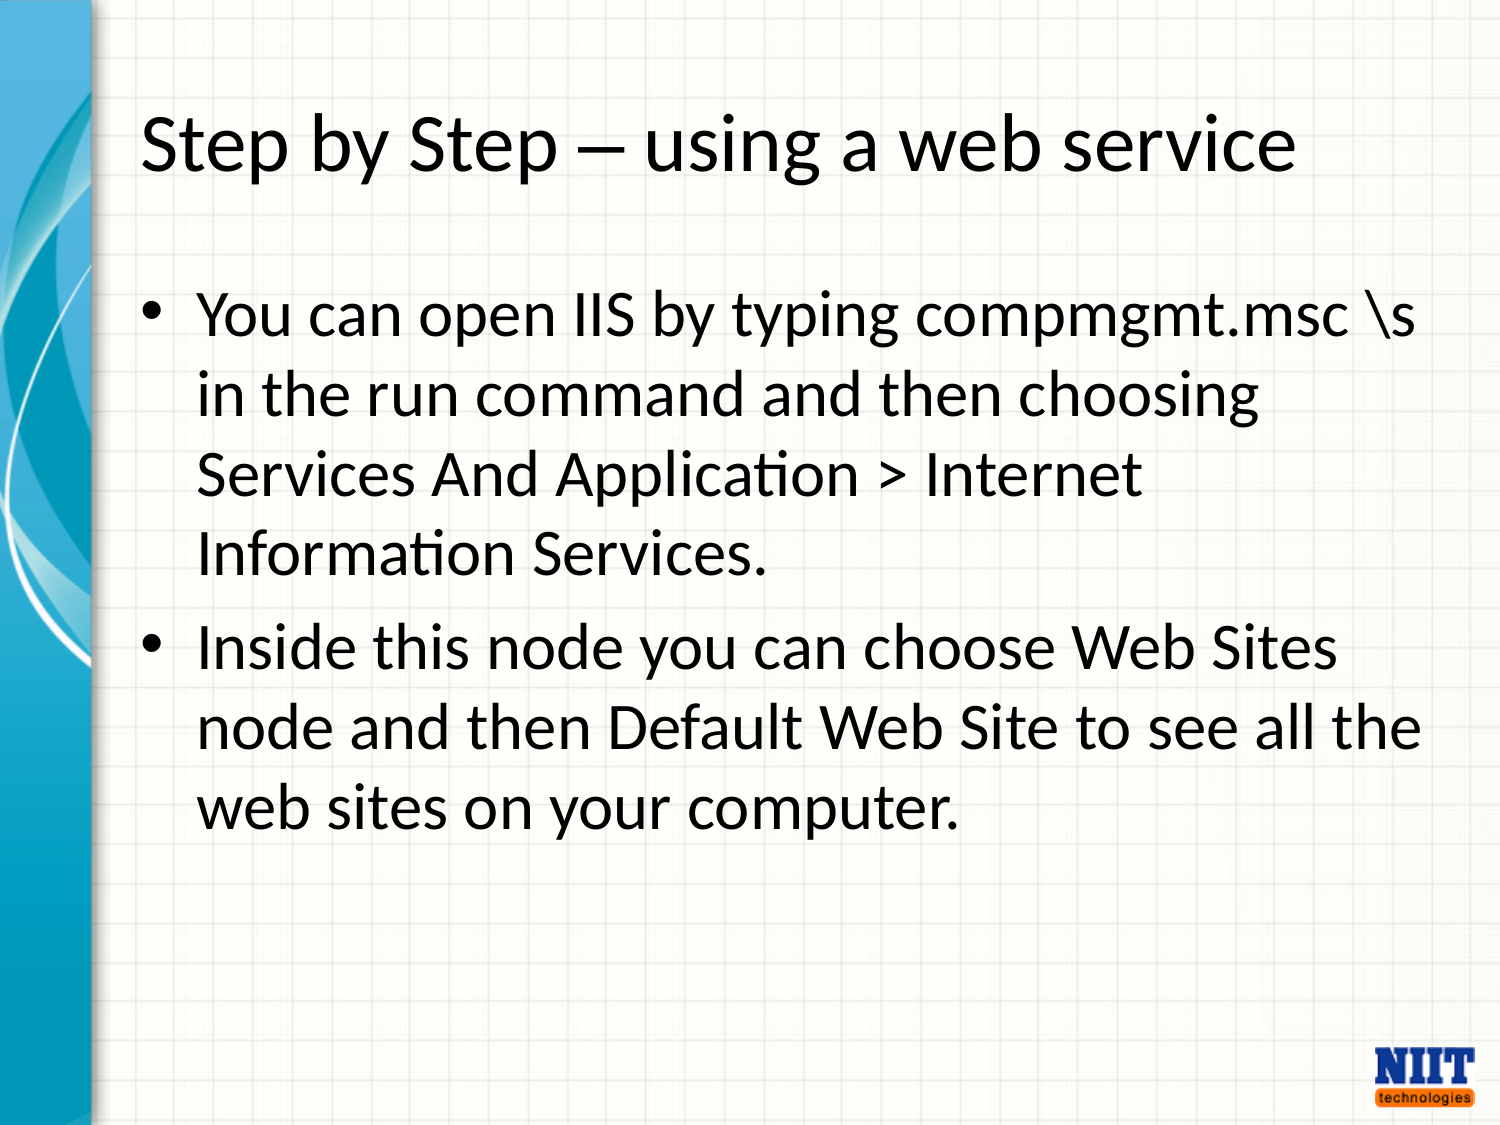

# Step by Step – using a web service
You can open IIS by typing compmgmt.msc \s in the run command and then choosing Services And Application > Internet Information Services.
Inside this node you can choose Web Sites node and then Default Web Site to see all the web sites on your computer.